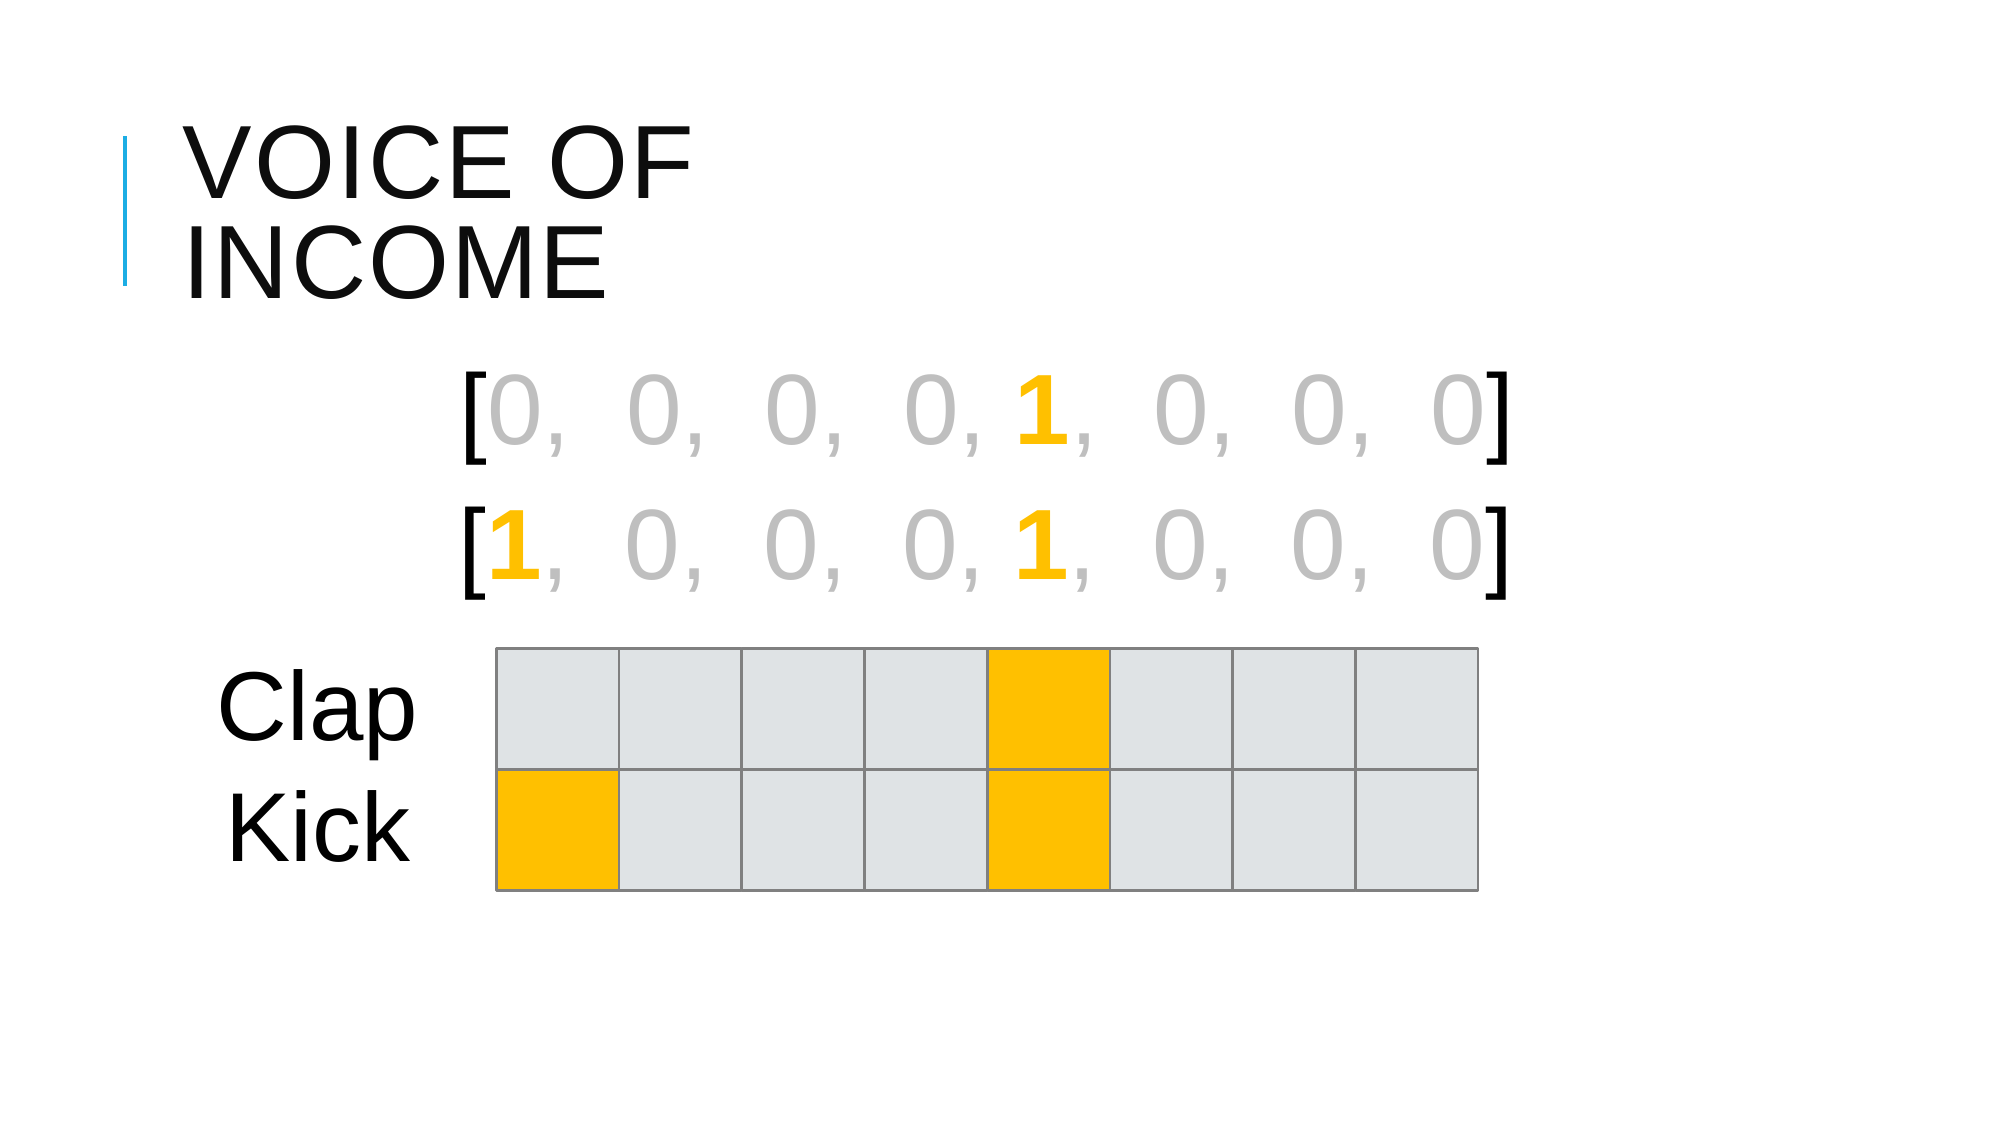

# Voice of income
[0,  0,  0,  0, 1,  0,  0,  0]
[1,  0,  0,  0, 1,  0,  0,  0]

Clap

Kick